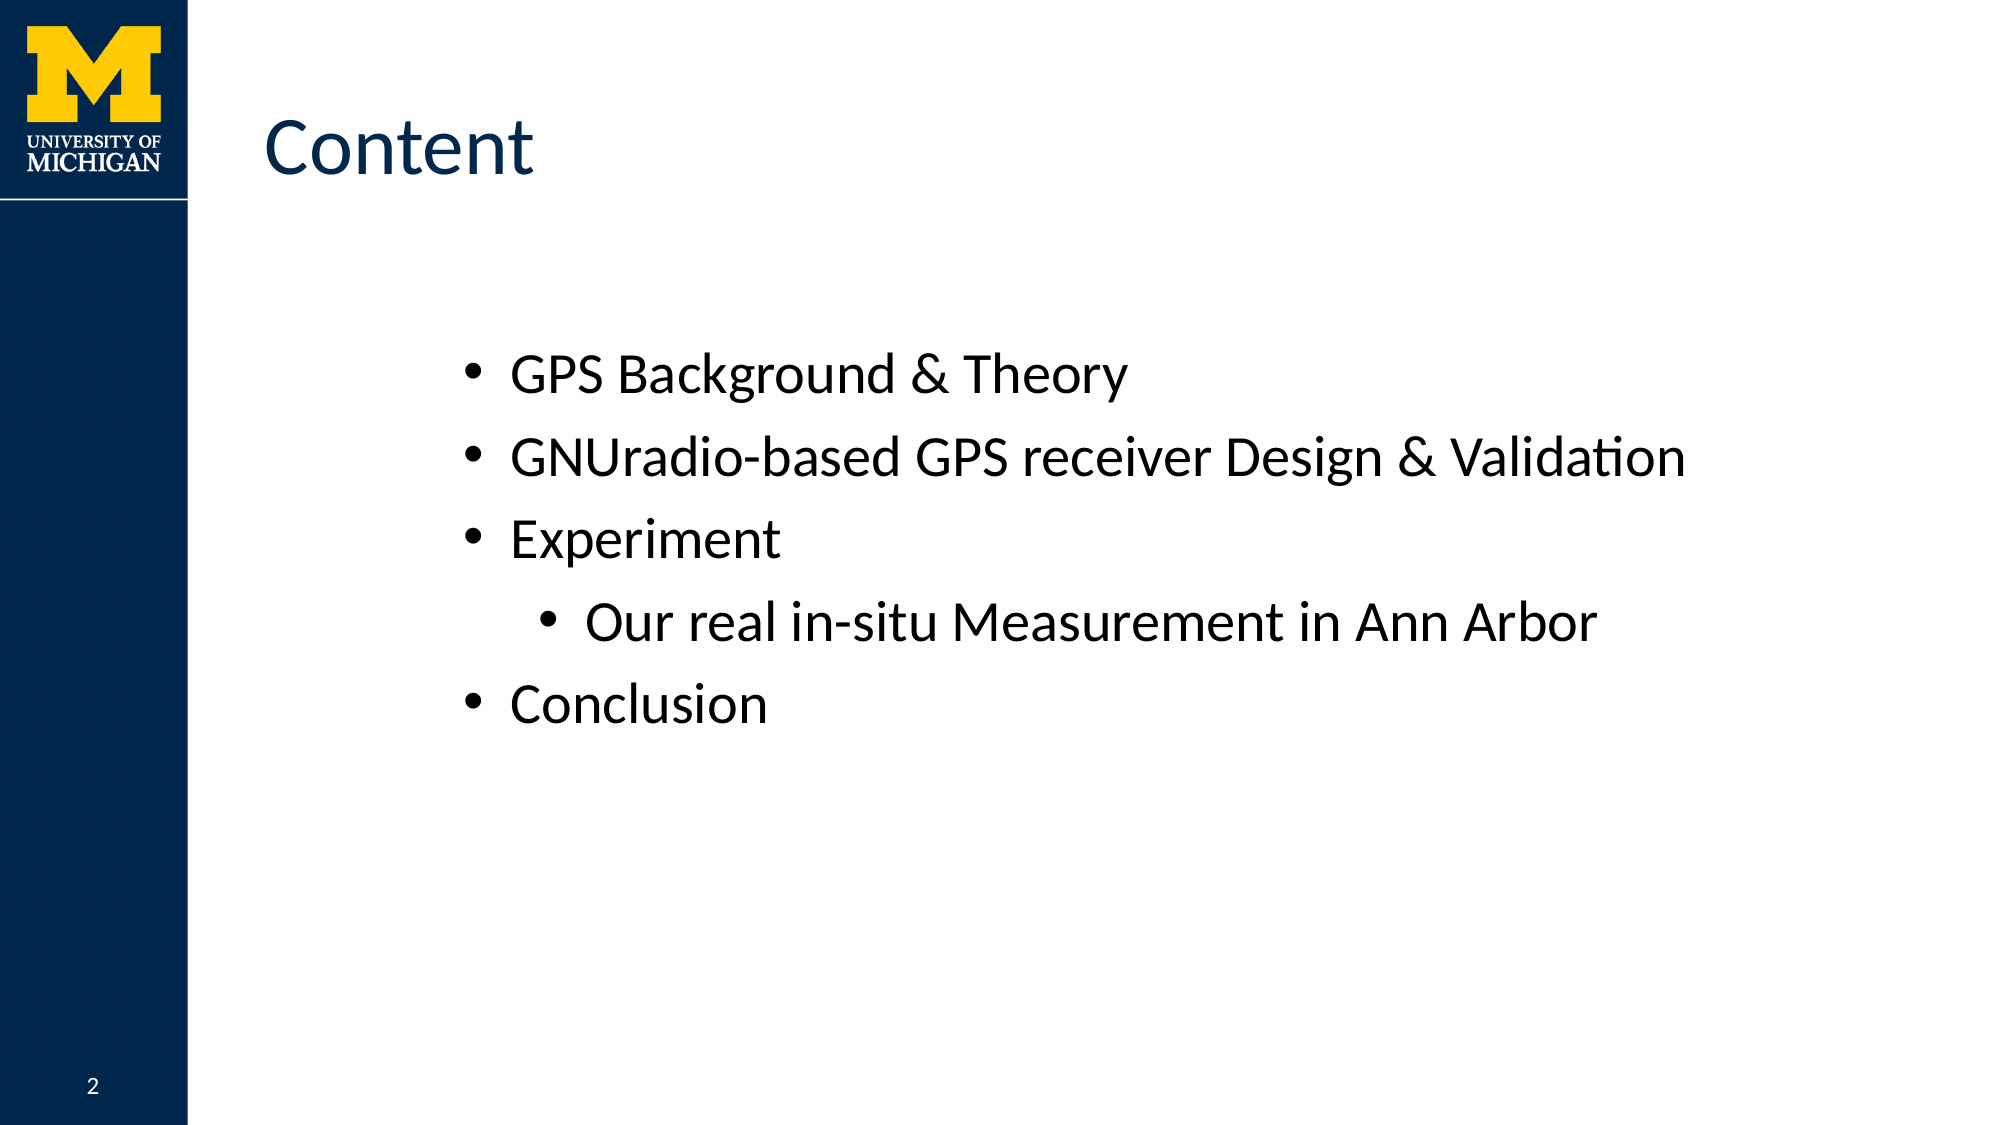

# Content
GPS Background & Theory
GNUradio-based GPS receiver Design & Validation
Experiment
Our real in-situ Measurement in Ann Arbor
Conclusion
2